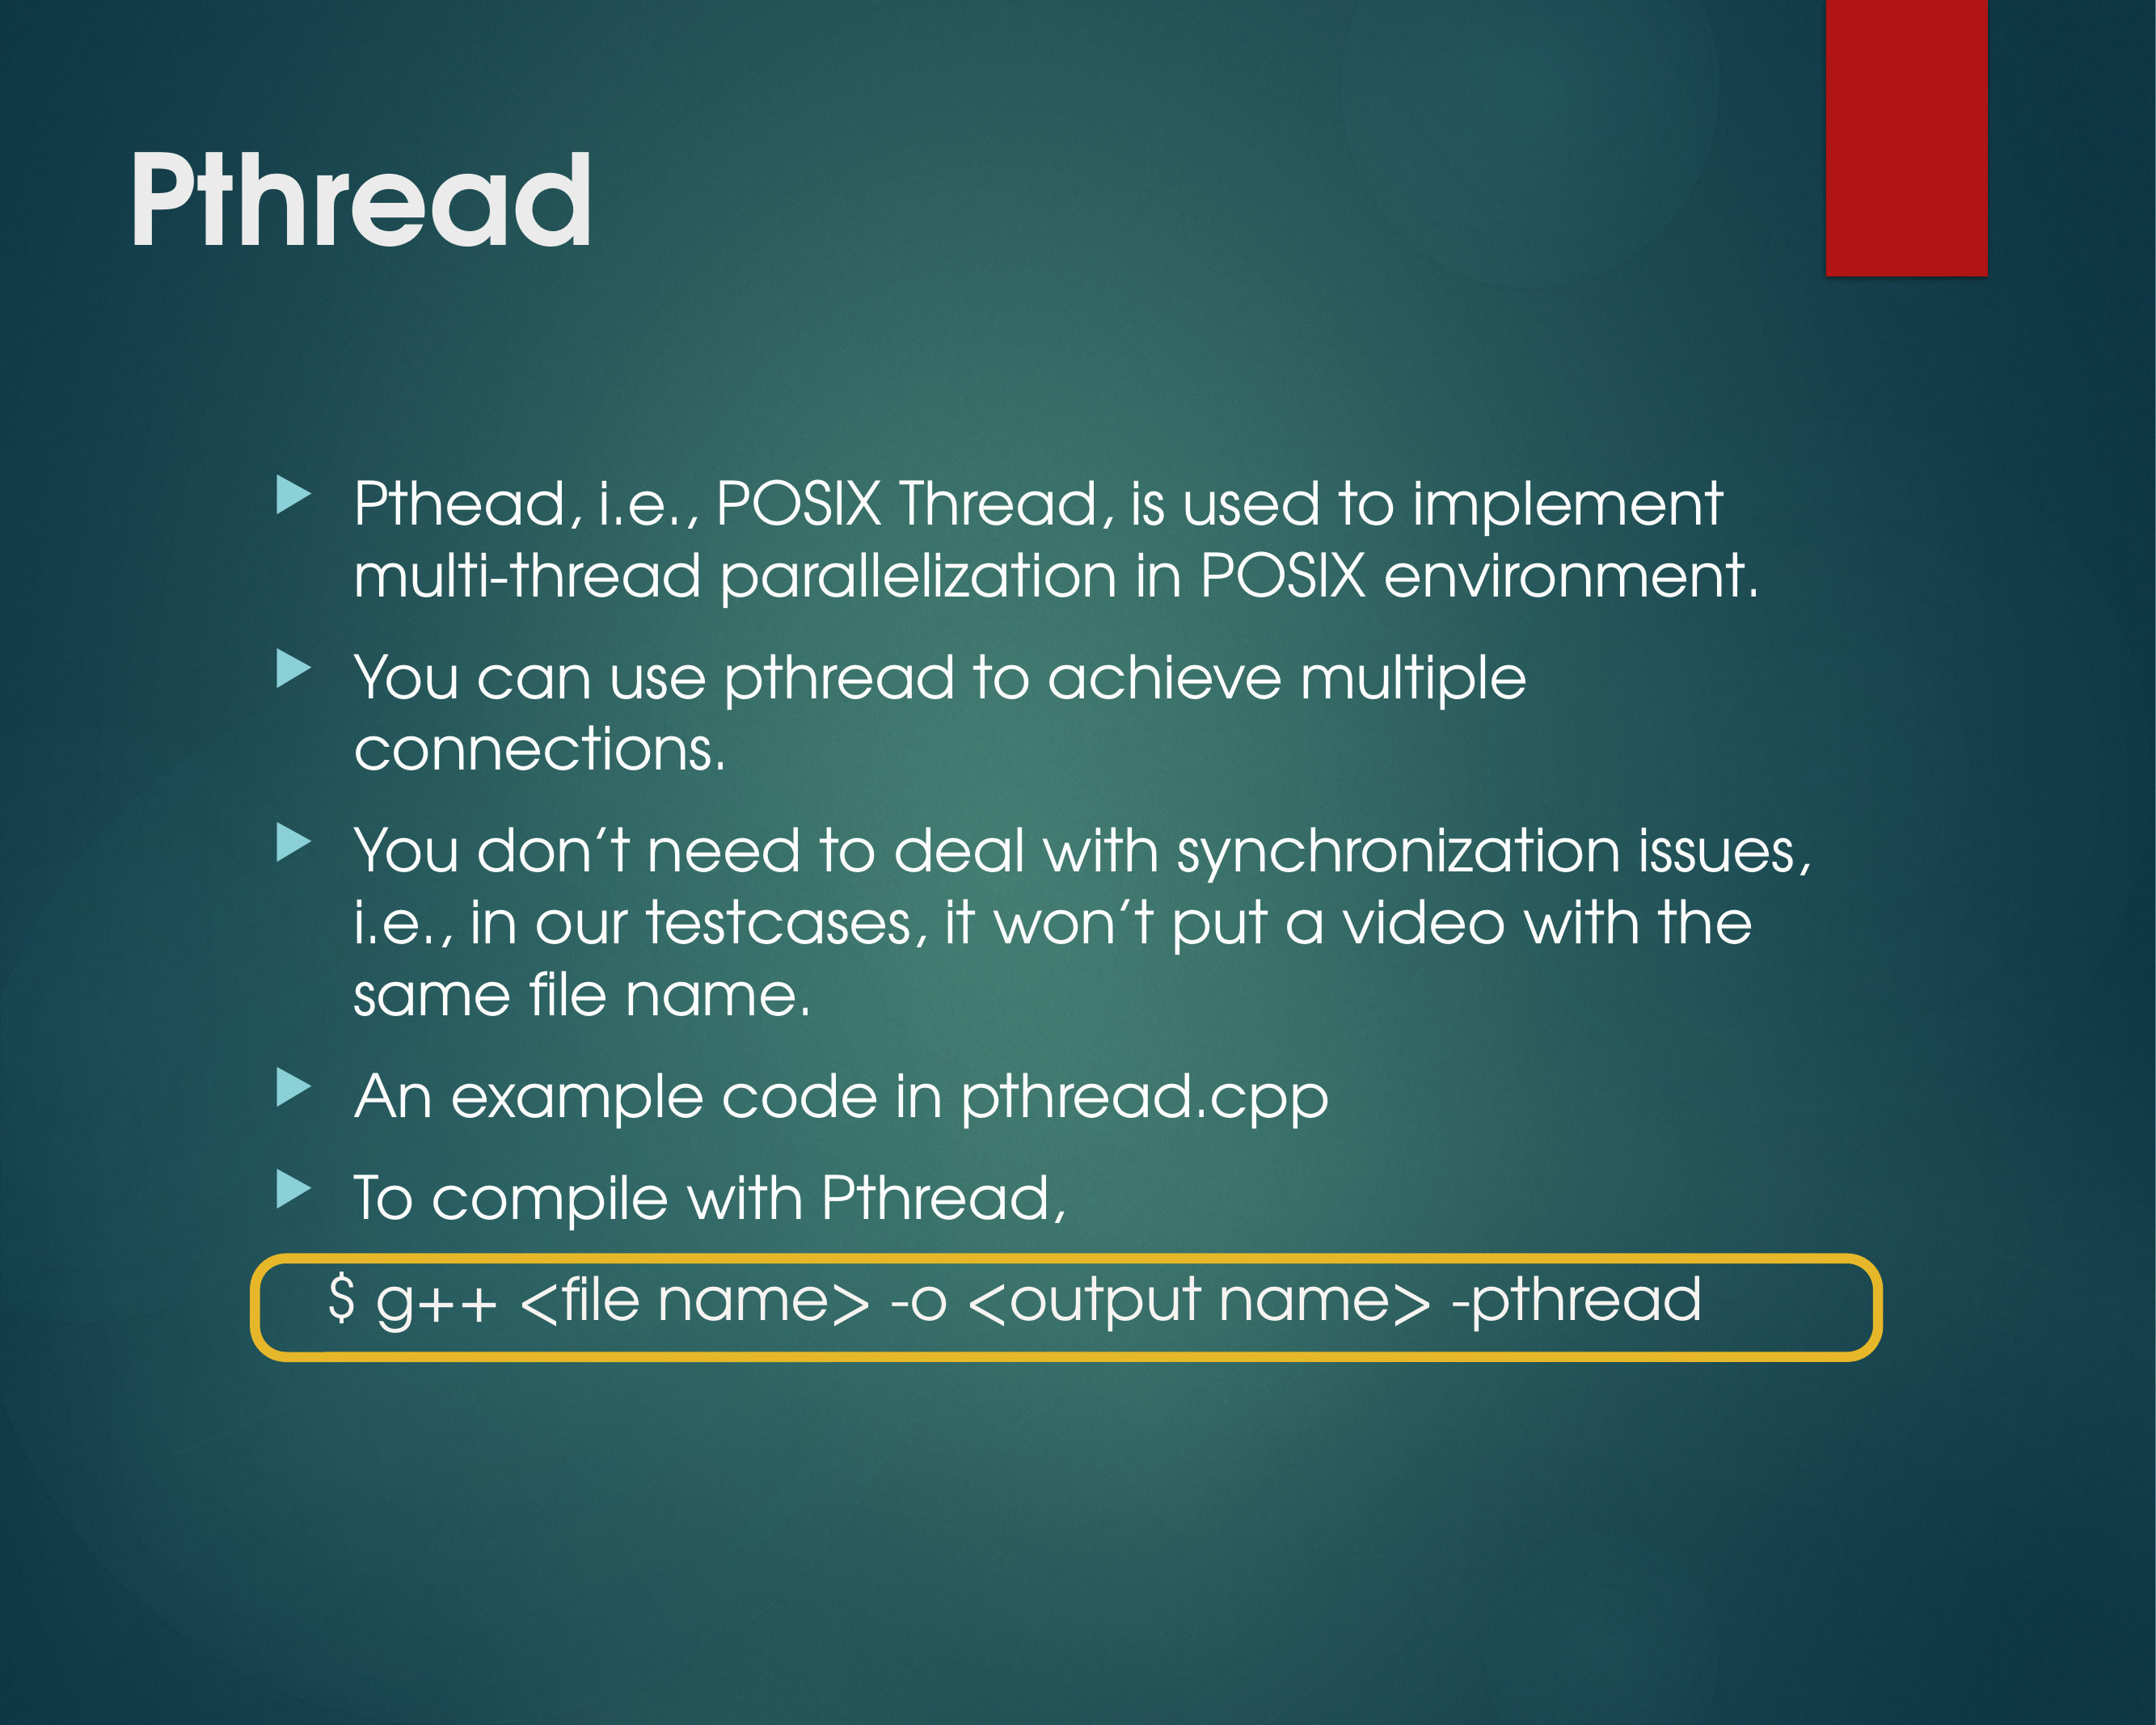

# Pthread
Pthead, i.e., POSIX Thread, is used to implement multi-thread parallelization in POSIX environment.
You can use pthread to achieve multiple connections.
You don’t need to deal with synchronization issues, i.e., in our testcases, it won’t put a video with the same file name.
An example code in pthread.cpp
To compile with Pthread,
$ g++ <file name> -o <output name> -pthread